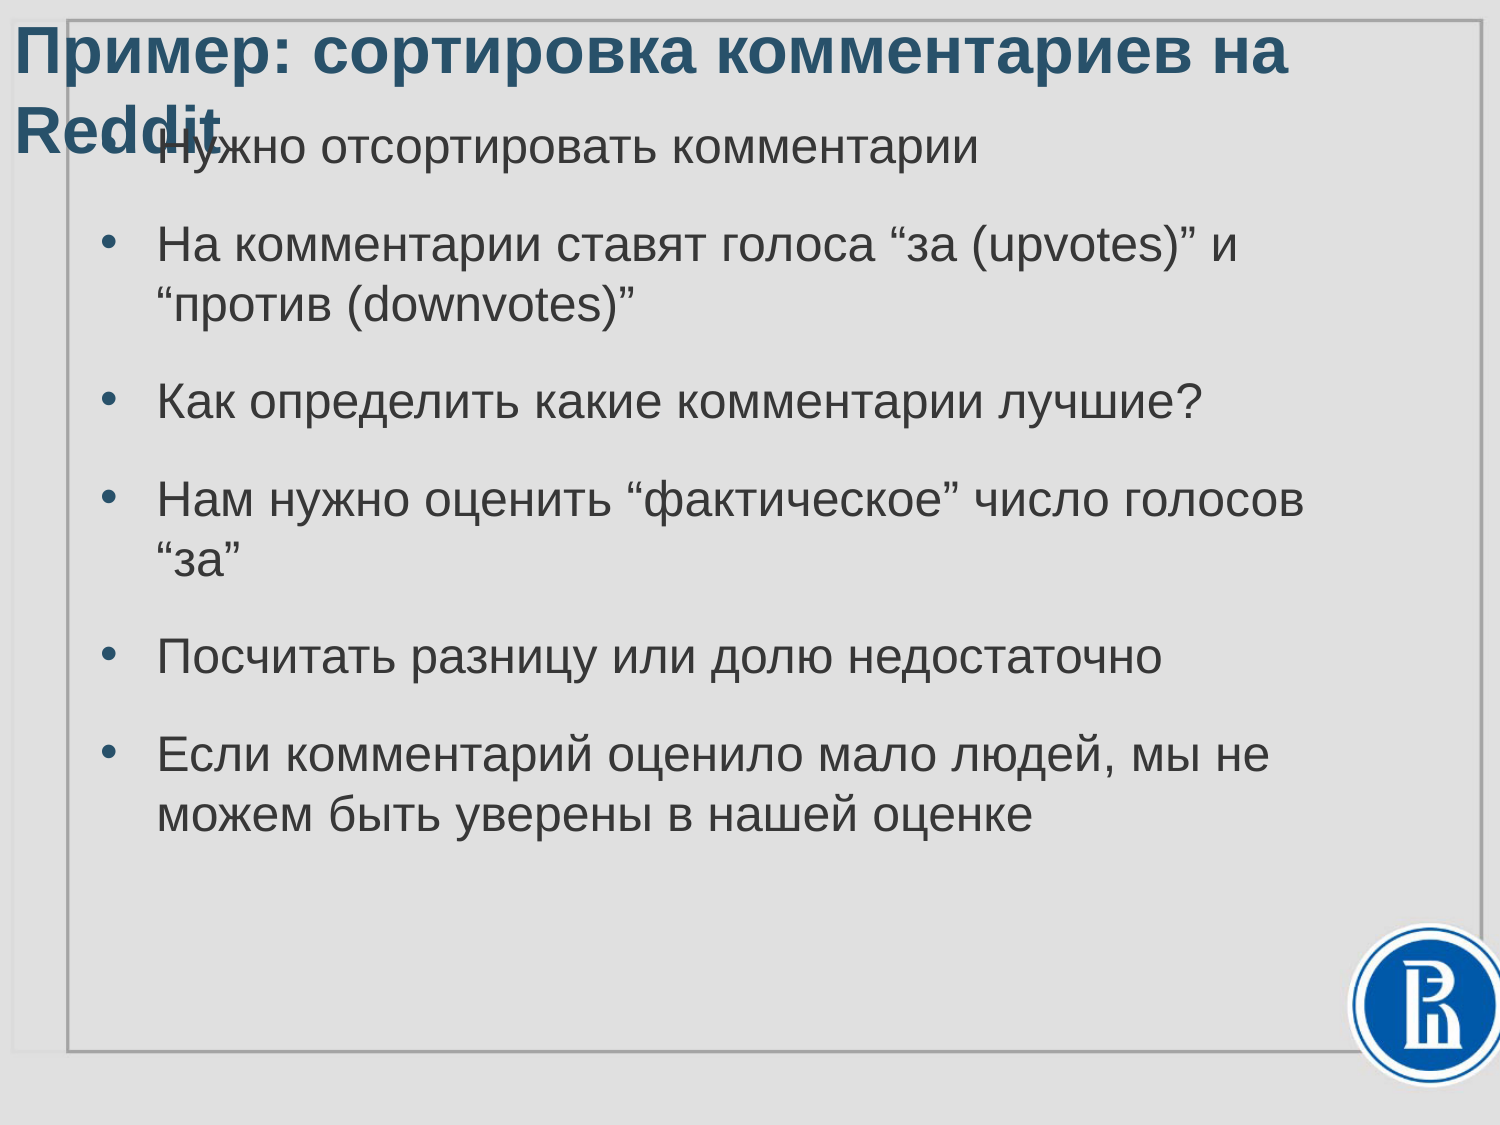

Пример: сортировка комментариев на Reddit
Нужно отсортировать комментарии
На комментарии ставят голоса “за (upvotes)” и “против (downvotes)”
Как определить какие комментарии лучшие?
Нам нужно оценить “фактическое” число голосов “за”
Посчитать разницу или долю недостаточно
Если комментарий оценило мало людей, мы не можем быть уверены в нашей оценке